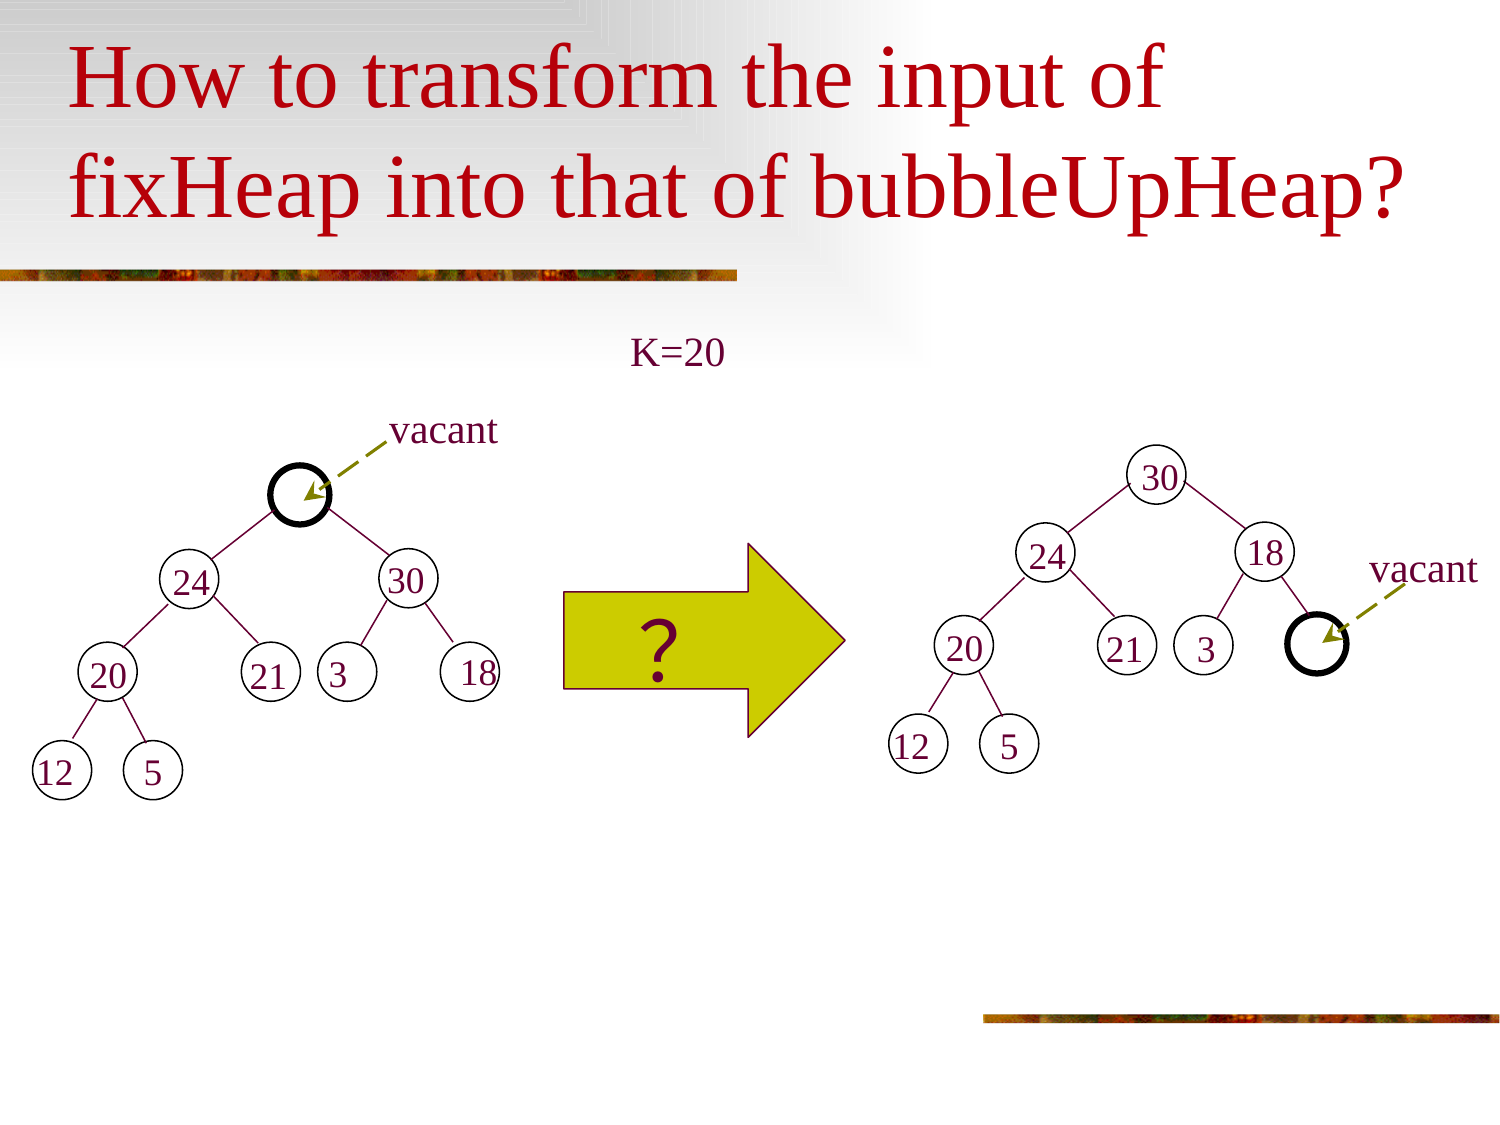

# How to transform the input of fixHeap into that of bubbleUpHeap?
K=20
vacant

30

18

24
vacant
？
30

24

20
3
21
18

3

20
21

12
5

12
5